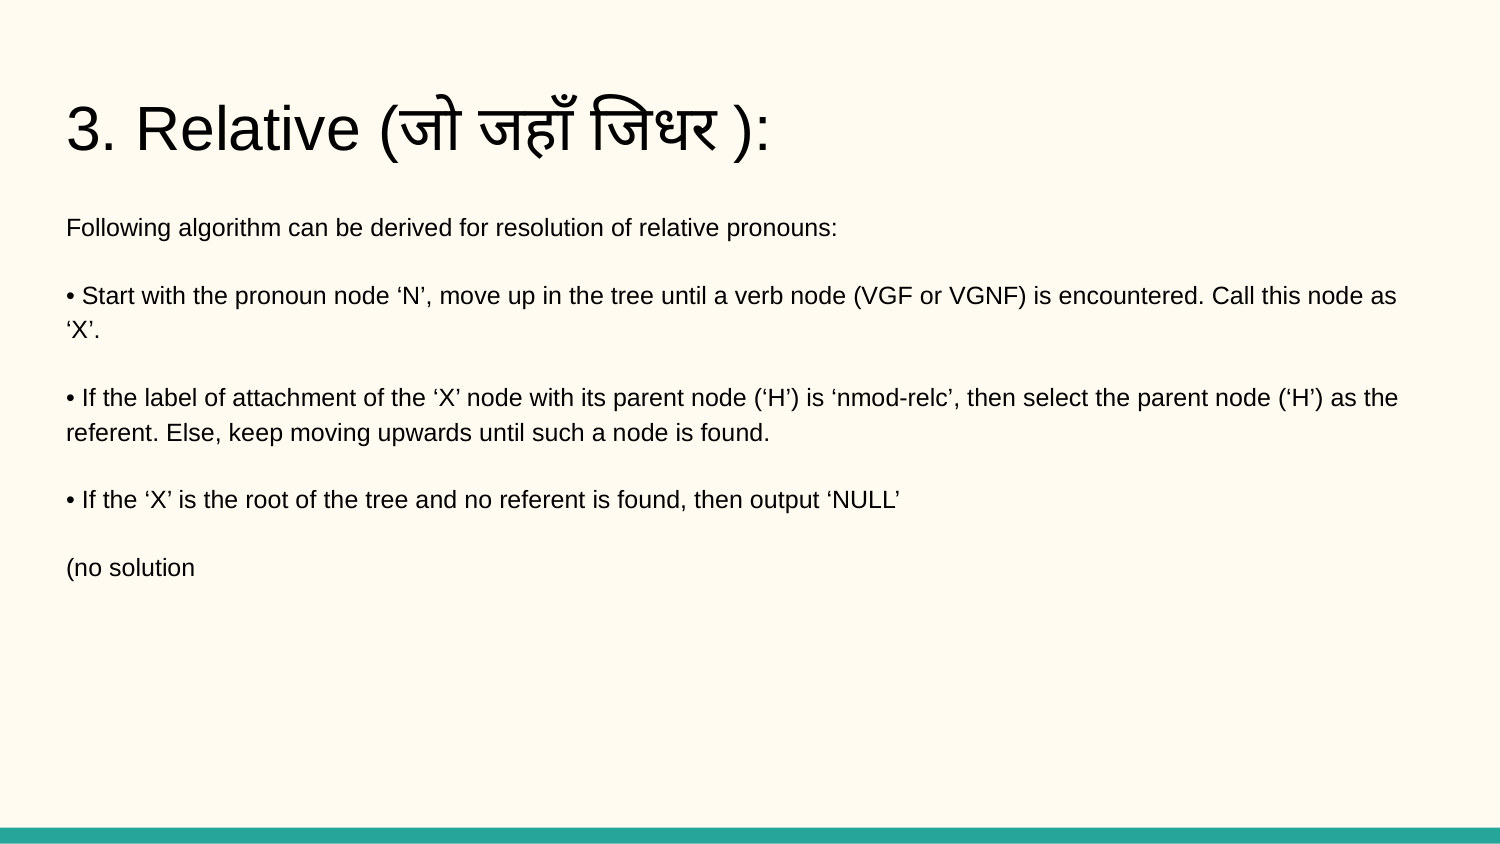

# 3. Relative (जो जहाँ जिधर ):
Following algorithm can be derived for resolution of relative pronouns:
• Start with the pronoun node ‘N’, move up in the tree until a verb node (VGF or VGNF) is encountered. Call this node as ‘X’.
• If the label of attachment of the ‘X’ node with its parent node (‘H’) is ‘nmod-relc’, then select the parent node (‘H’) as the referent. Else, keep moving upwards until such a node is found.
• If the ‘X’ is the root of the tree and no referent is found, then output ‘NULL’
(no solution